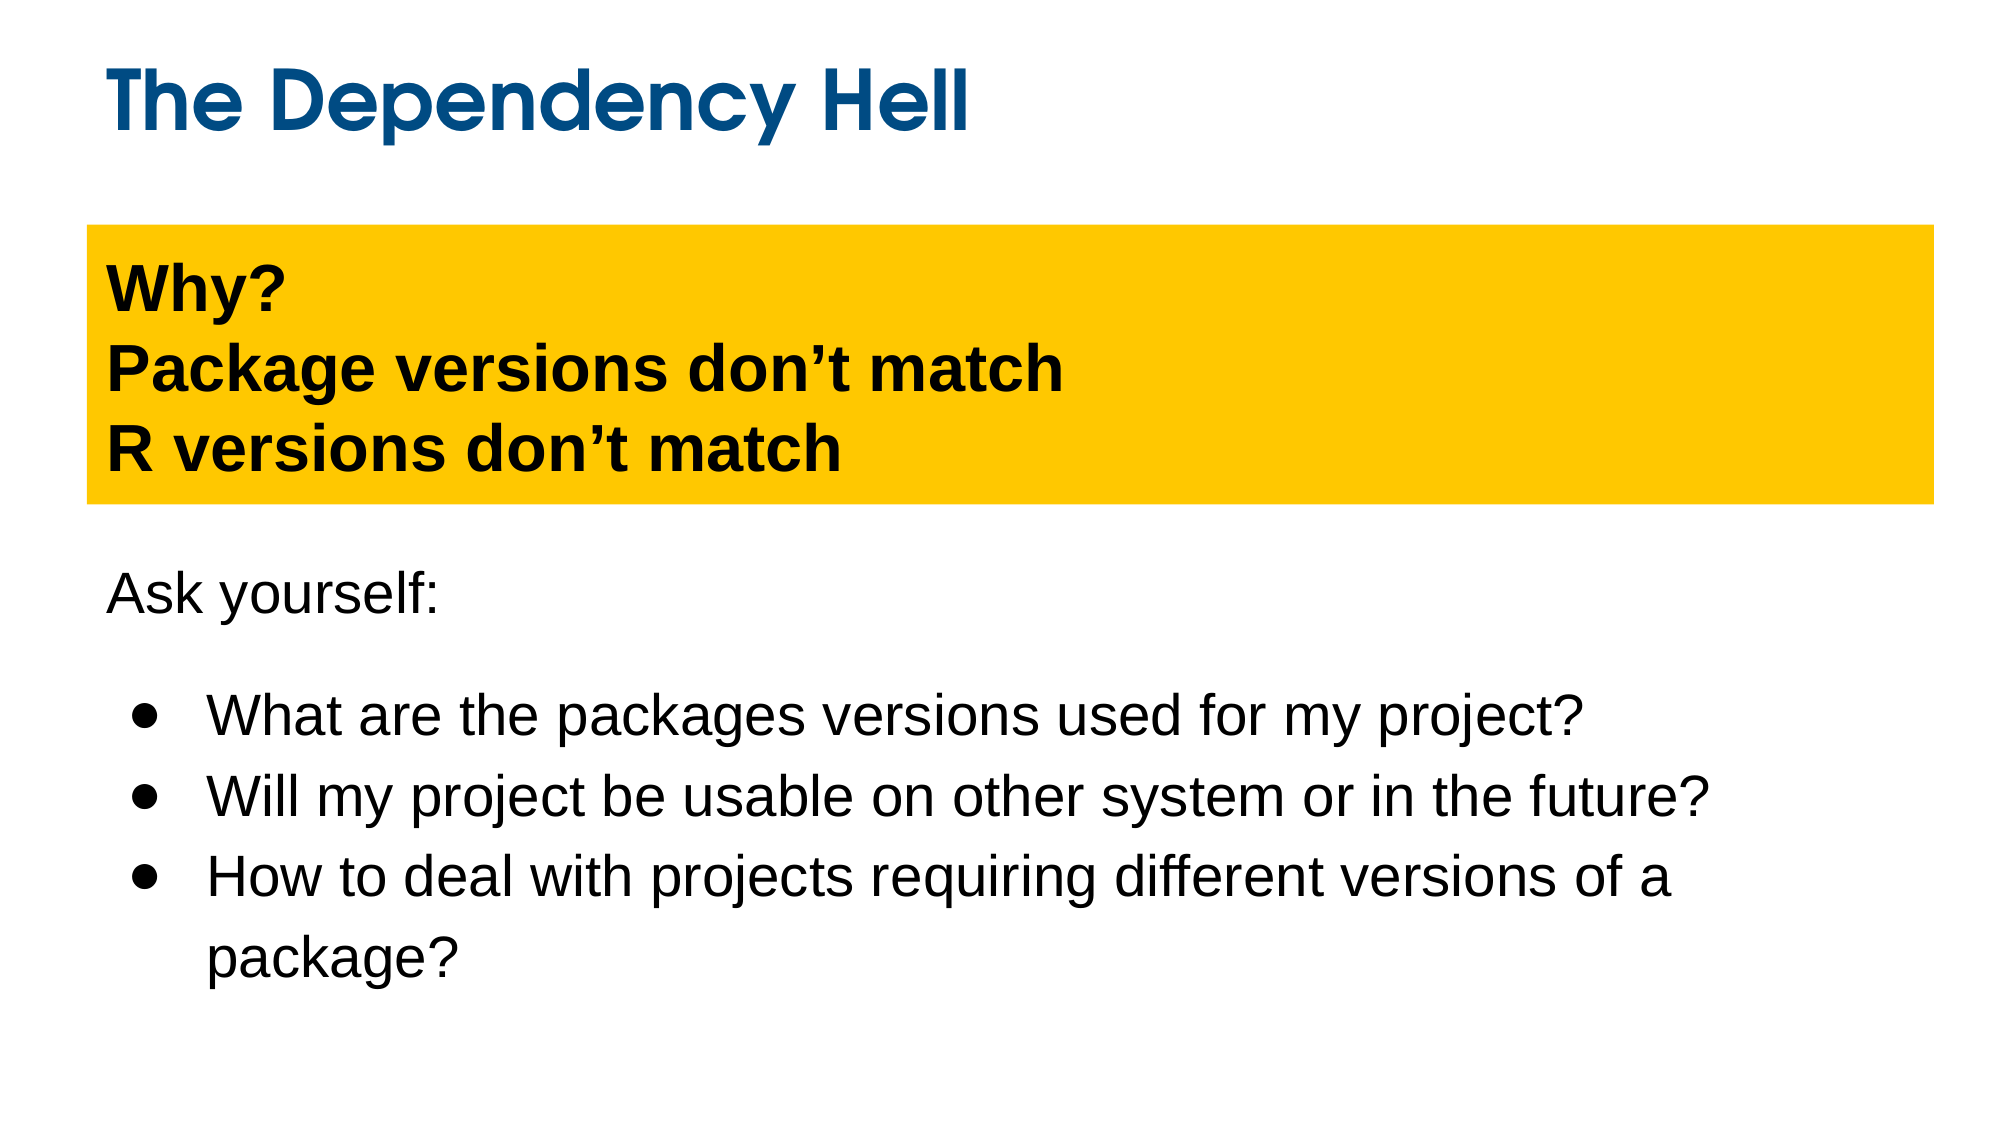

The Dependency Hell
Why?
Package versions don’t match
R versions don’t match
Ask yourself:
What are the packages versions used for my project?
Will my project be usable on other system or in the future?
How to deal with projects requiring different versions of a package?